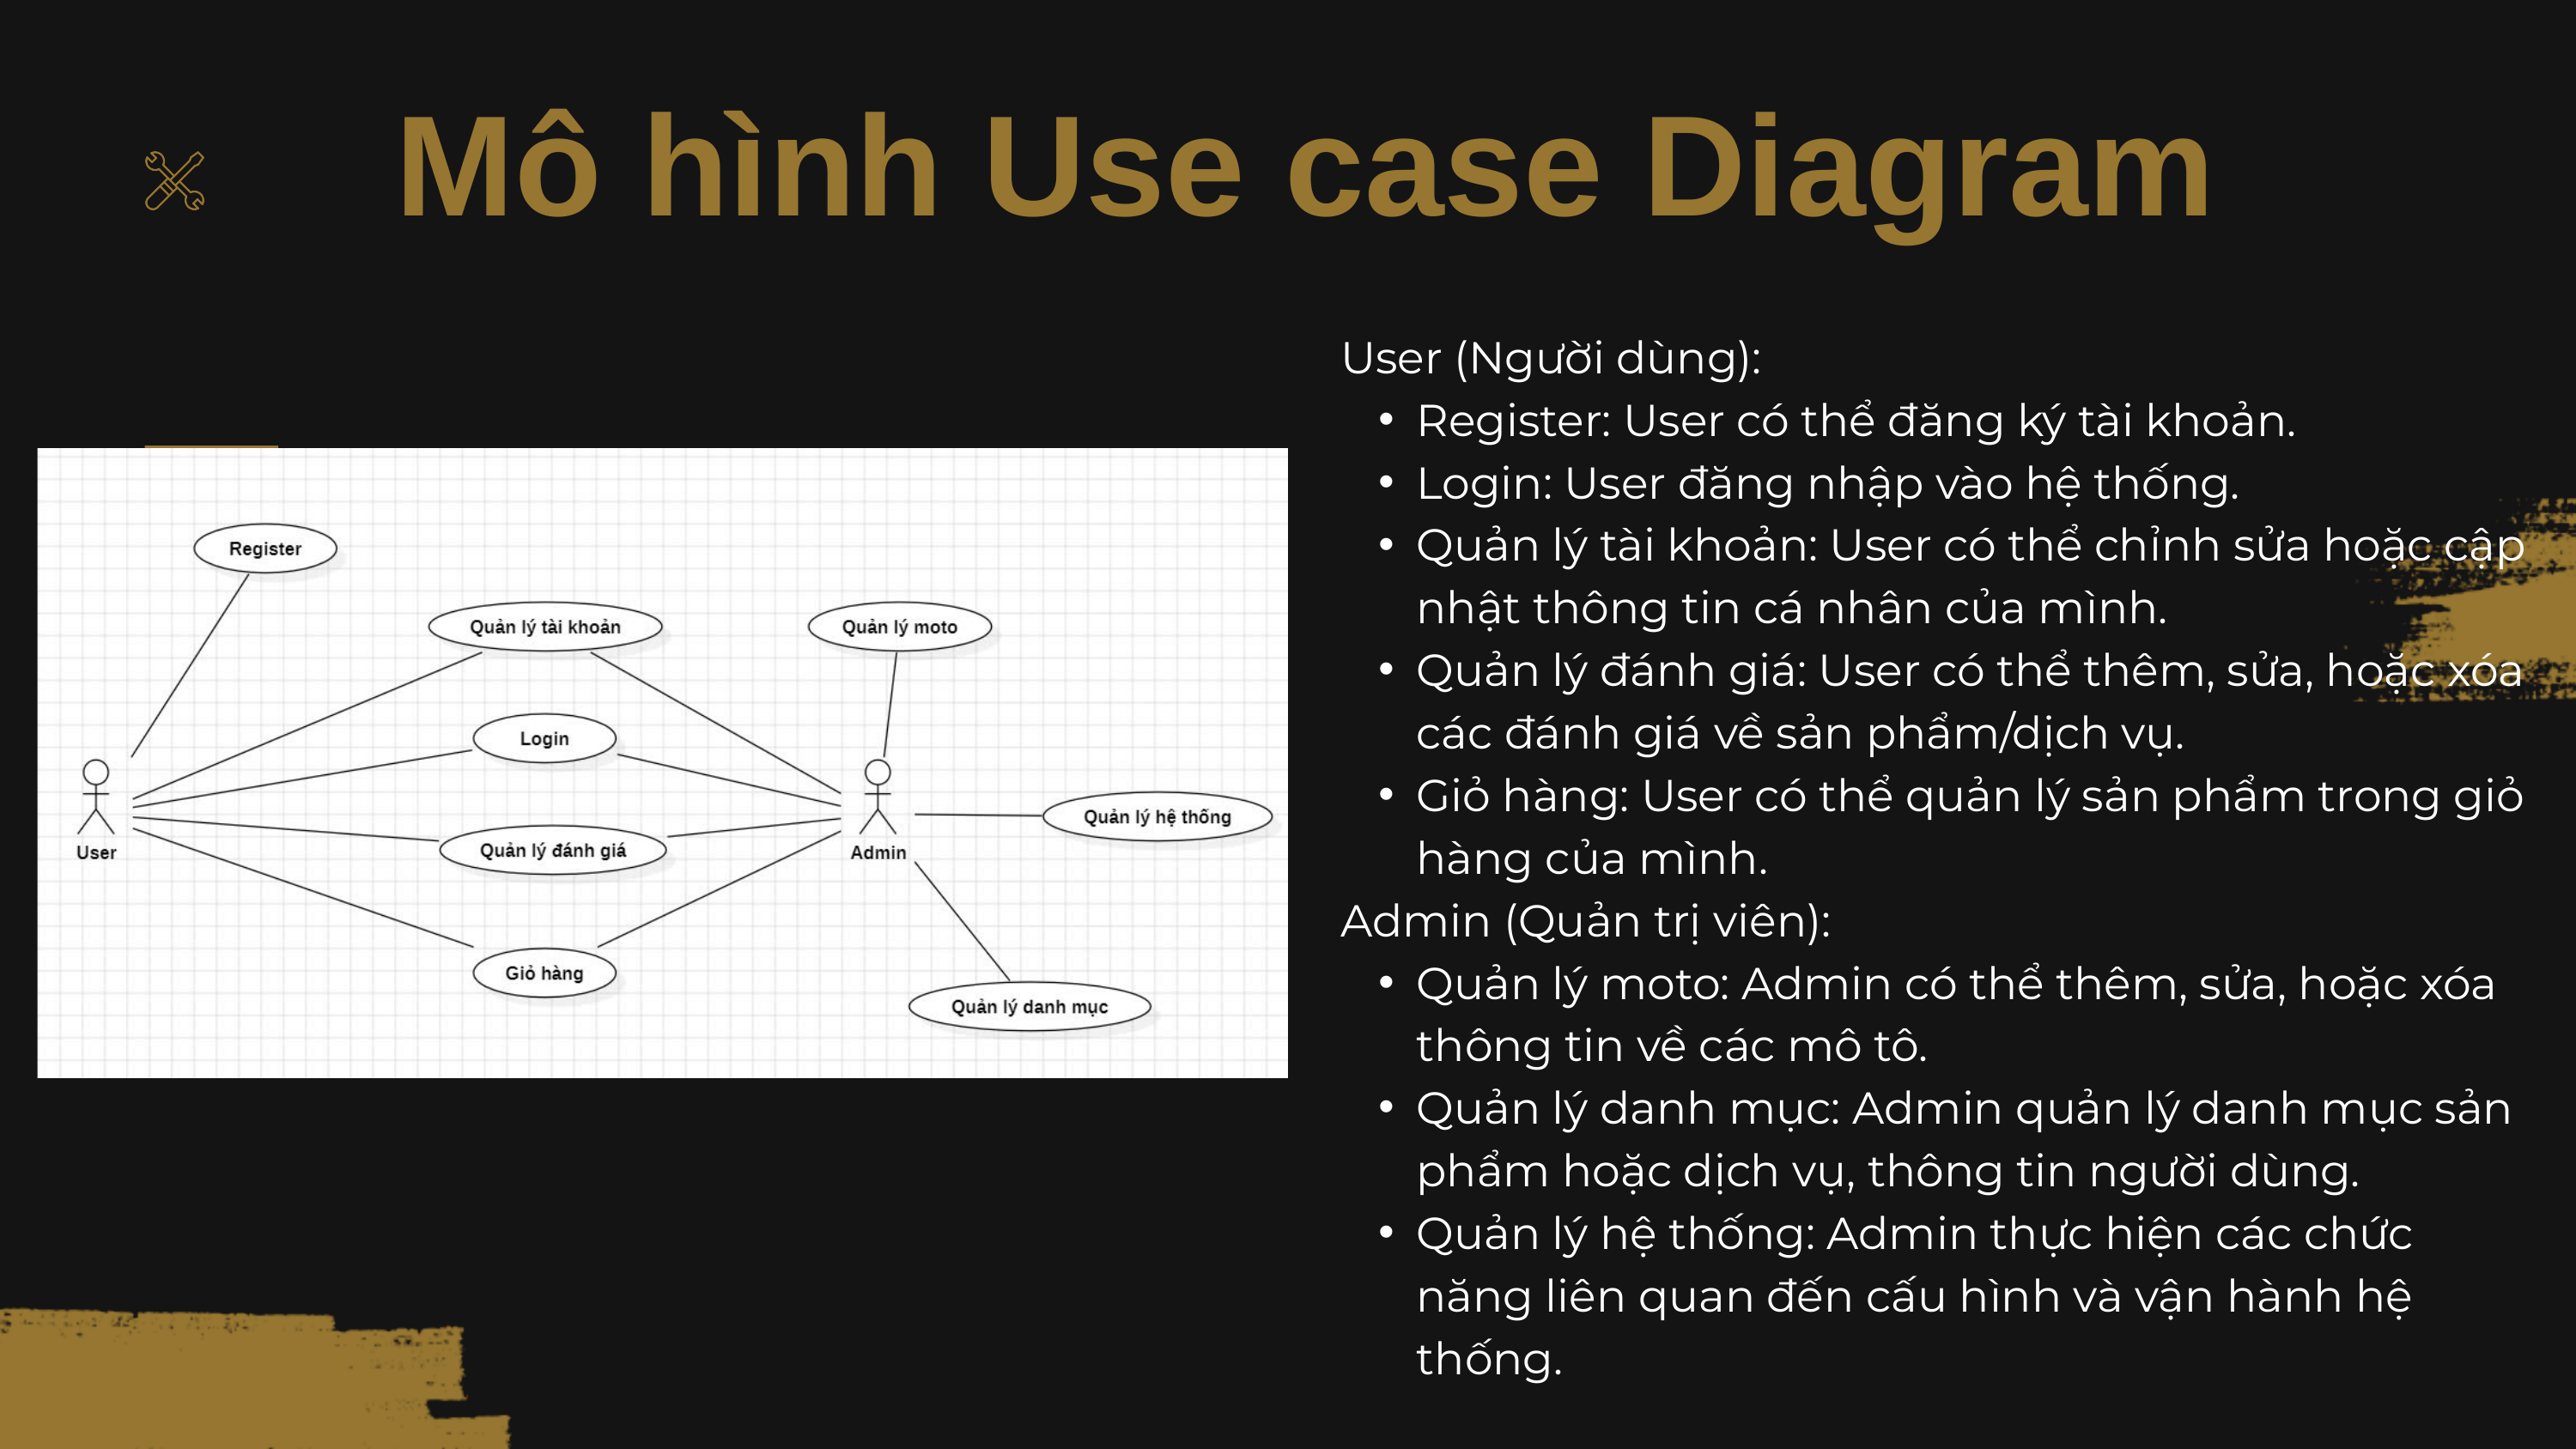

Mô hình Use case Diagram

User (Người dùng):
Register: User có thể đăng ký tài khoản.
Login: User đăng nhập vào hệ thống.
Quản lý tài khoản: User có thể chỉnh sửa hoặc cập nhật thông tin cá nhân của mình.
Quản lý đánh giá: User có thể thêm, sửa, hoặc xóa các đánh giá về sản phẩm/dịch vụ.
Giỏ hàng: User có thể quản lý sản phẩm trong giỏ hàng của mình.
Admin (Quản trị viên):
Quản lý moto: Admin có thể thêm, sửa, hoặc xóa thông tin về các mô tô.
Quản lý danh mục: Admin quản lý danh mục sản phẩm hoặc dịch vụ, thông tin người dùng.
Quản lý hệ thống: Admin thực hiện các chức năng liên quan đến cấu hình và vận hành hệ thống.